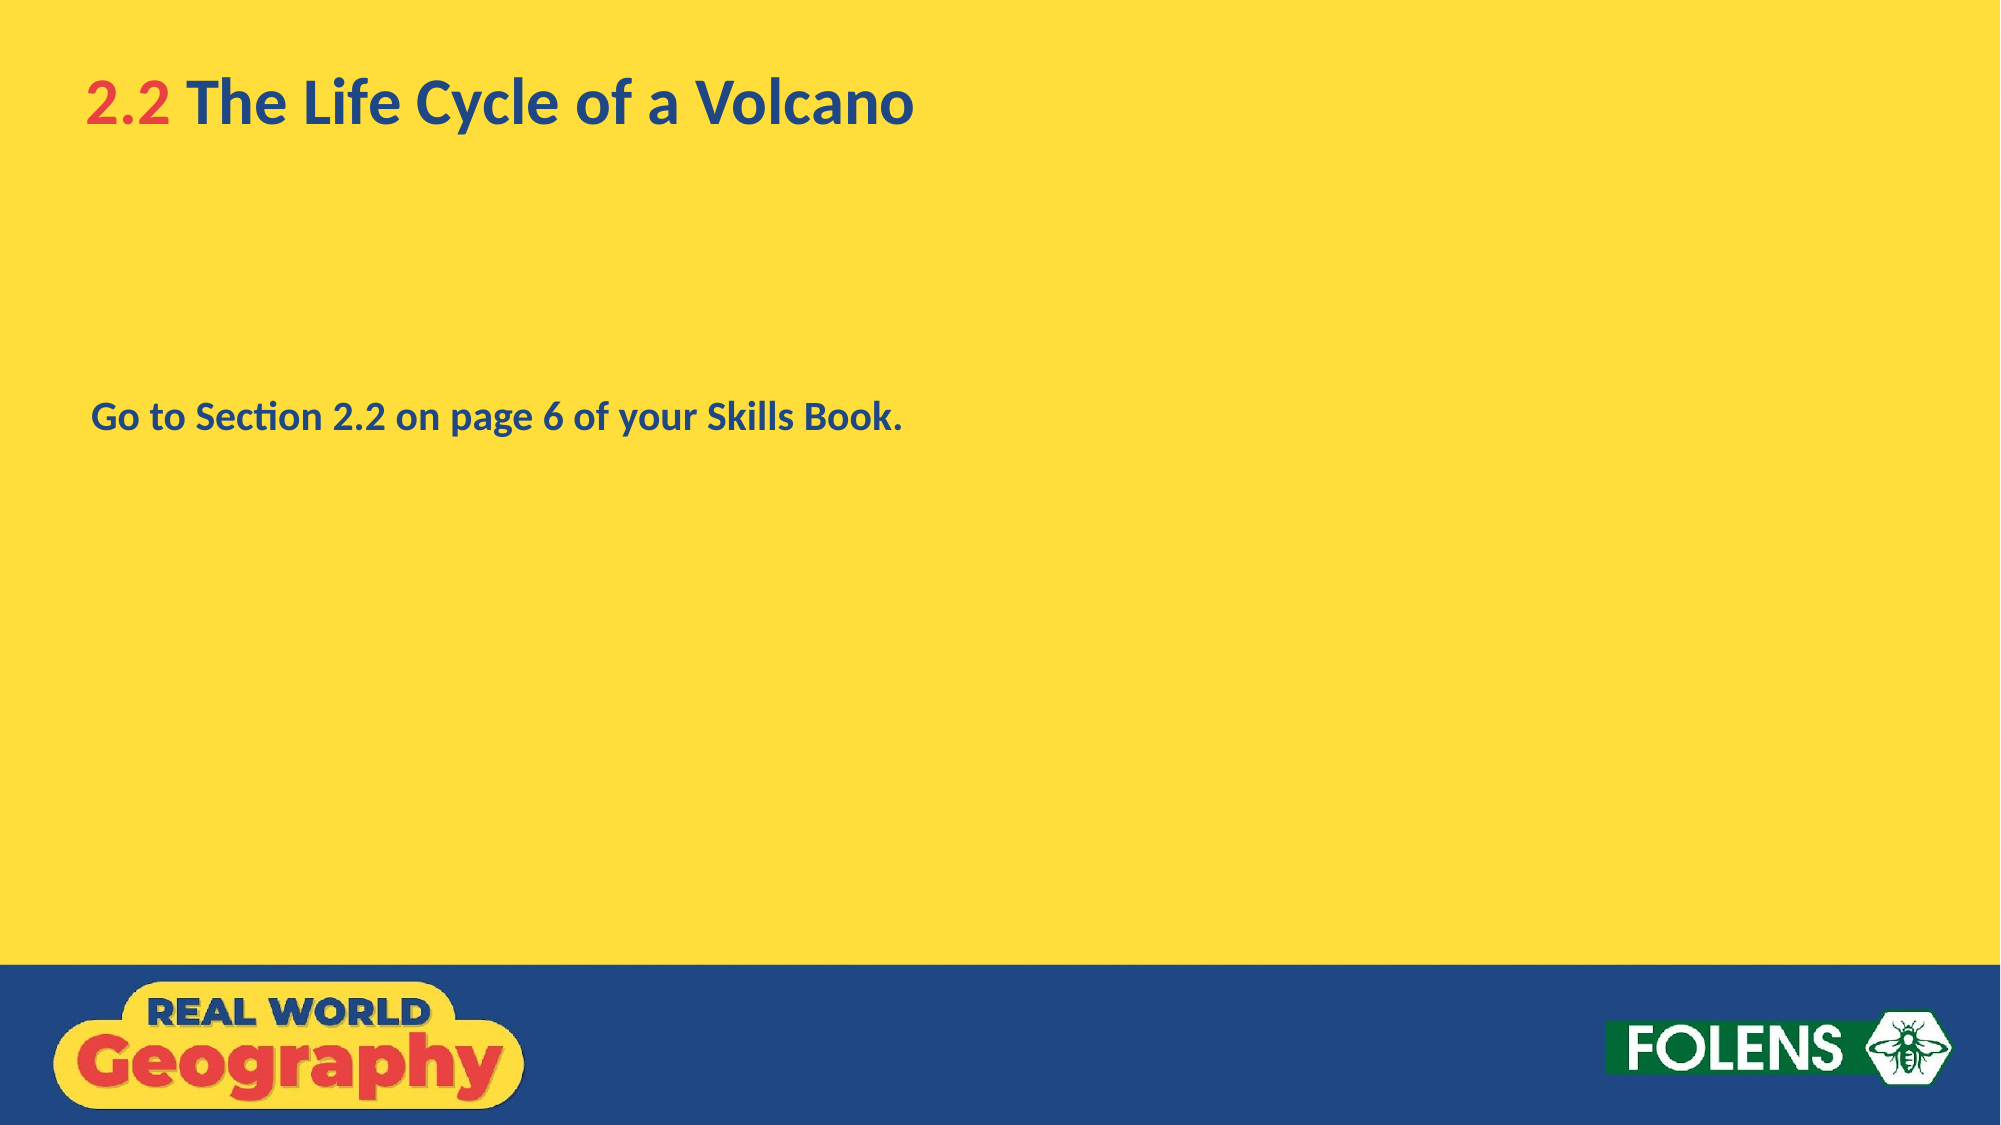

2.2 The Life Cycle of a Volcano
Go to Section 2.2 on page 6 of your Skills Book.